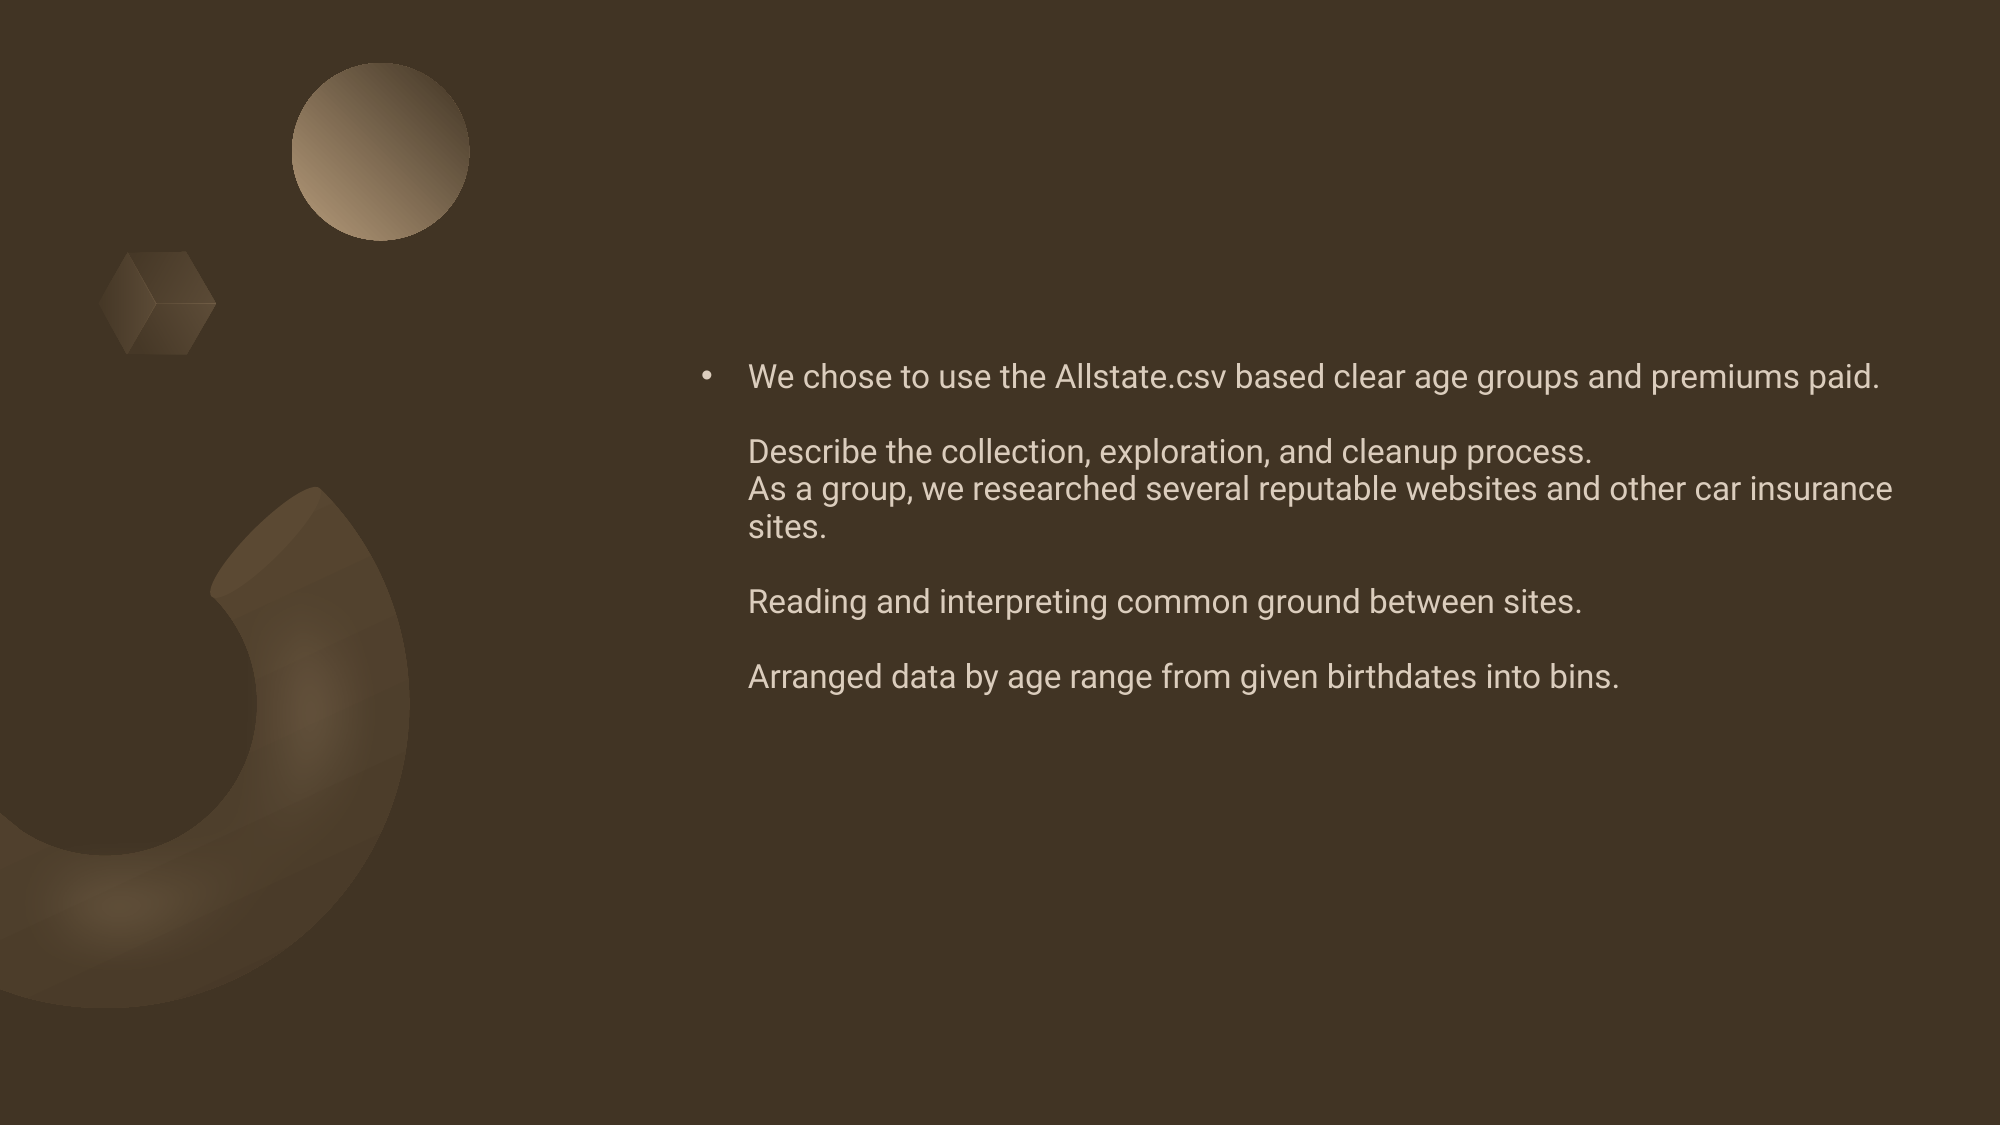

# We chose to use the Allstate.csv based clear age groups and premiums paid. Describe the collection, exploration, and cleanup process. As a group, we researched several reputable websites and other car insurance sites. Reading and interpreting common ground between sites. Arranged data by age range from given birthdates into bins.